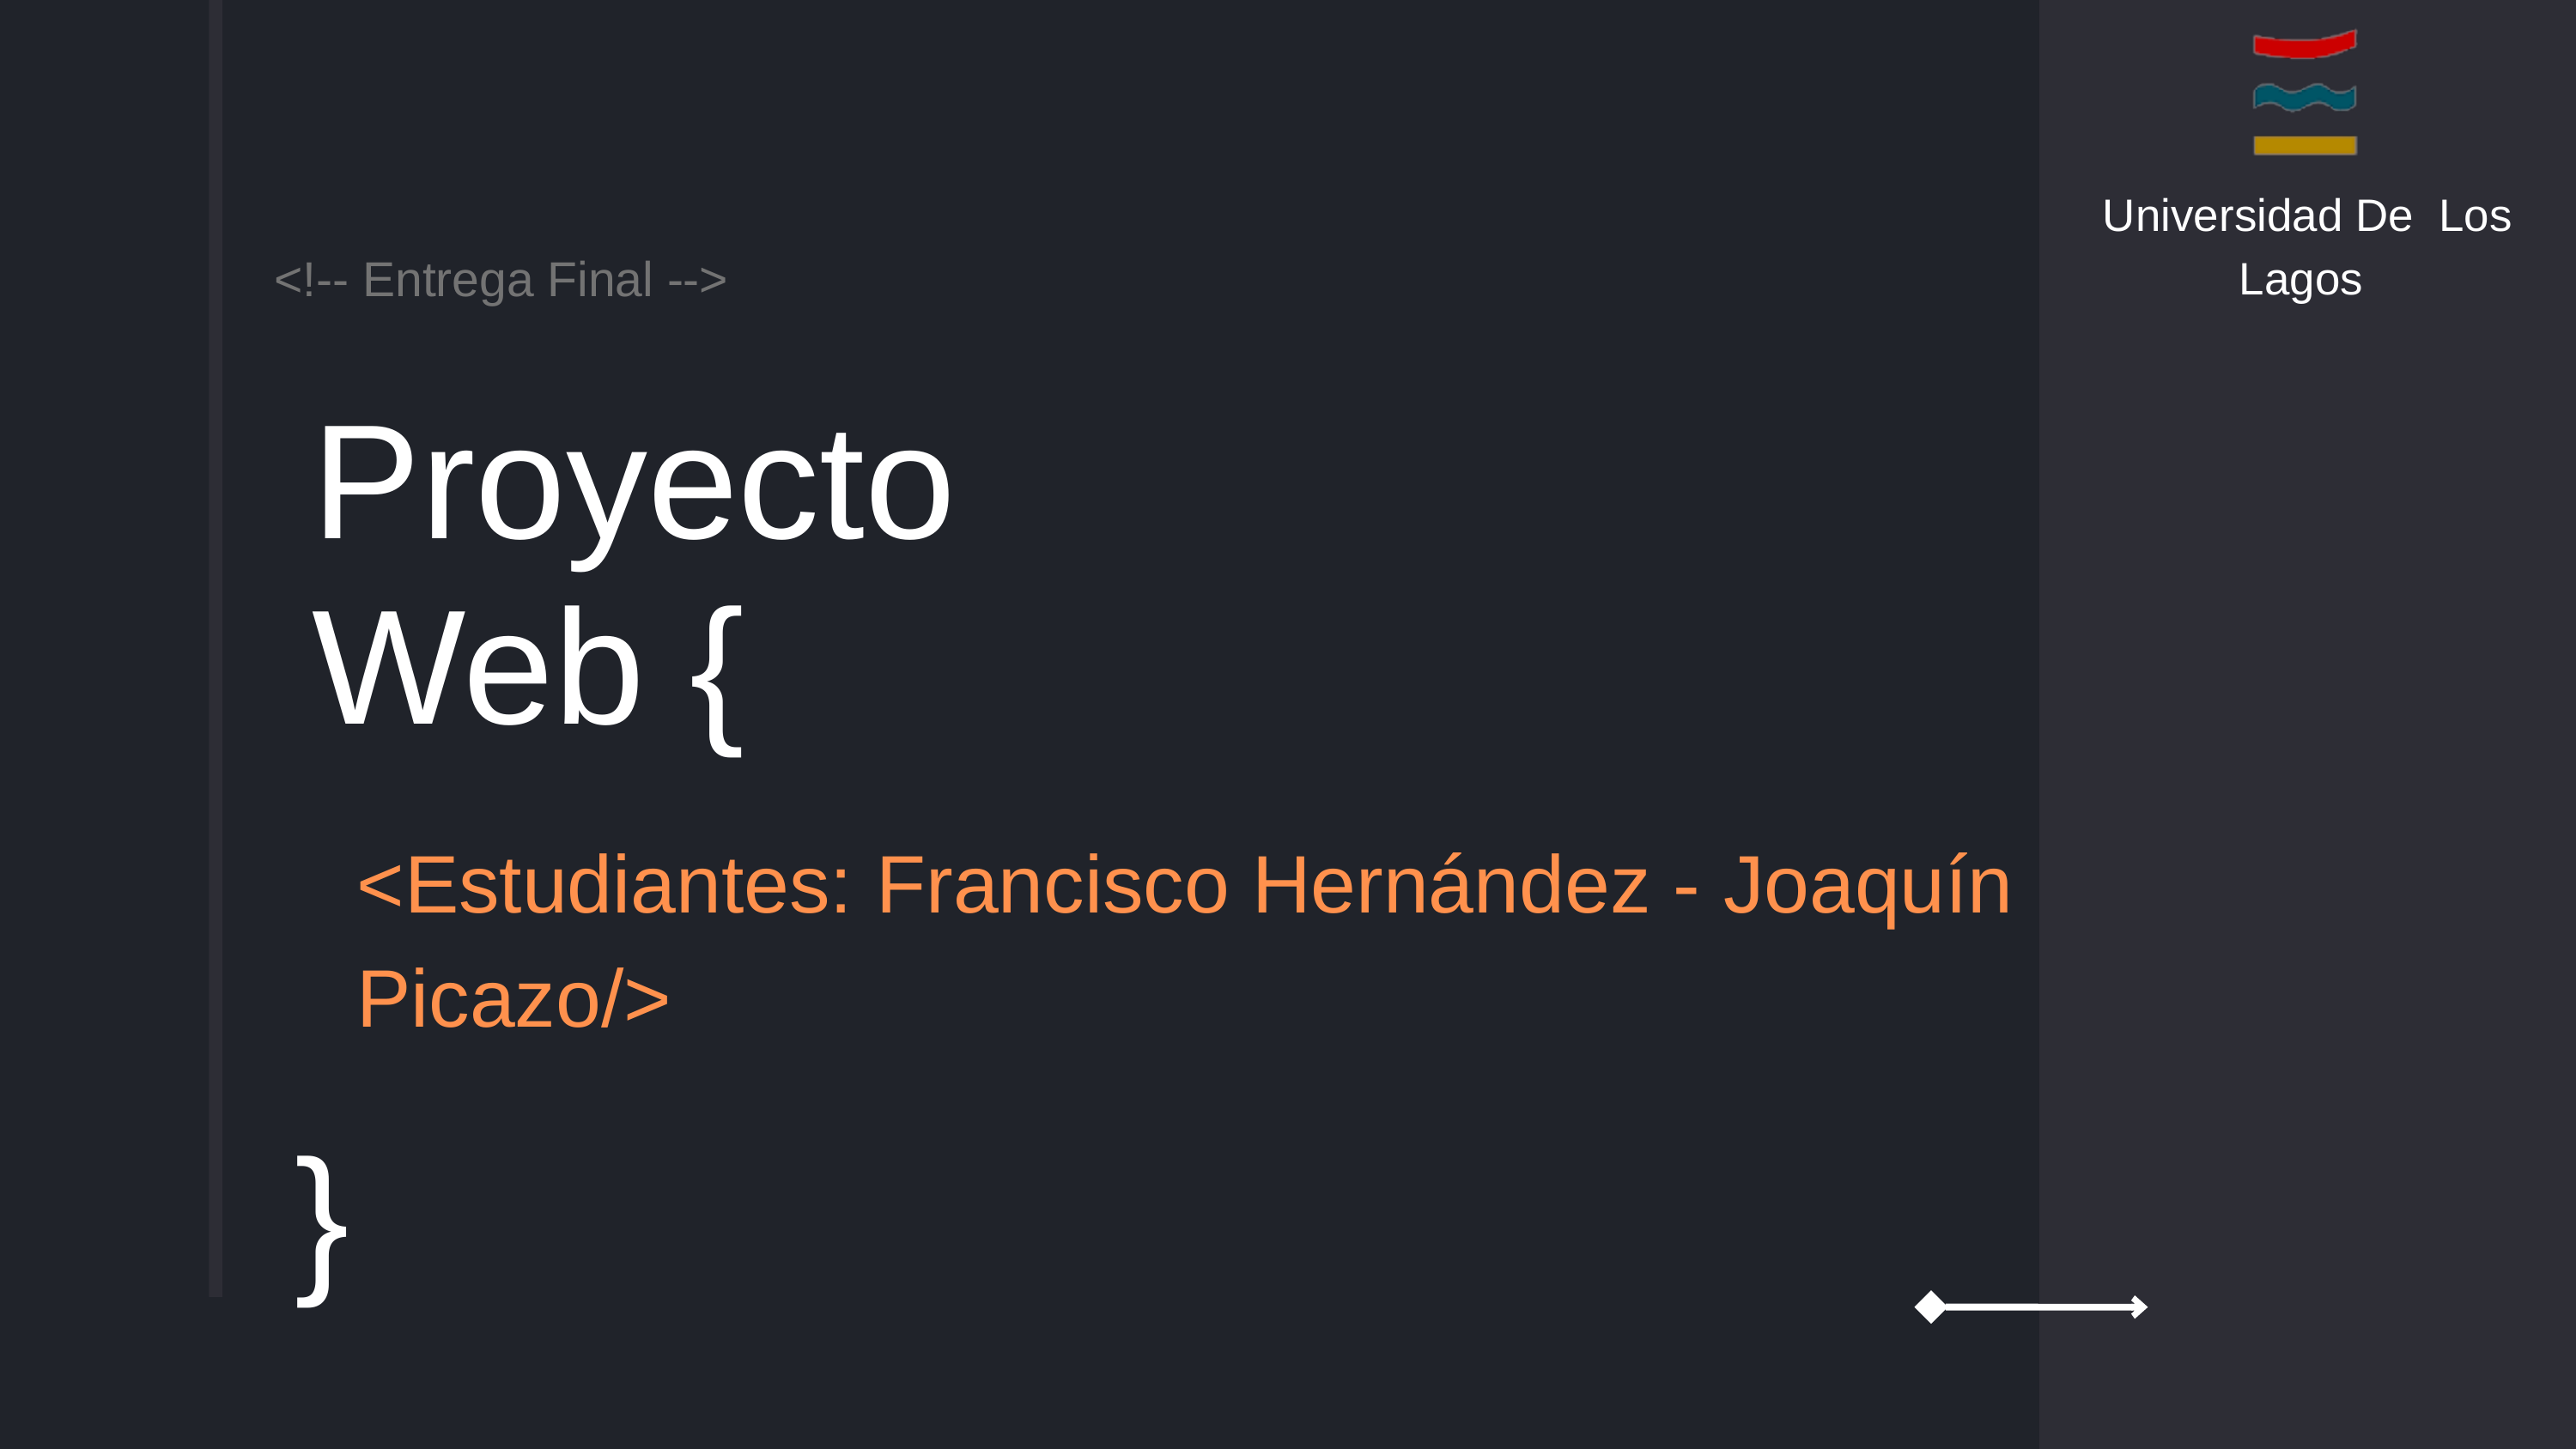

Universidad De  Los Lagos
<!-- Entrega Final -->
Proyecto
Web {

<Estudiantes: Francisco Hernández - Joaquín Picazo/>
}